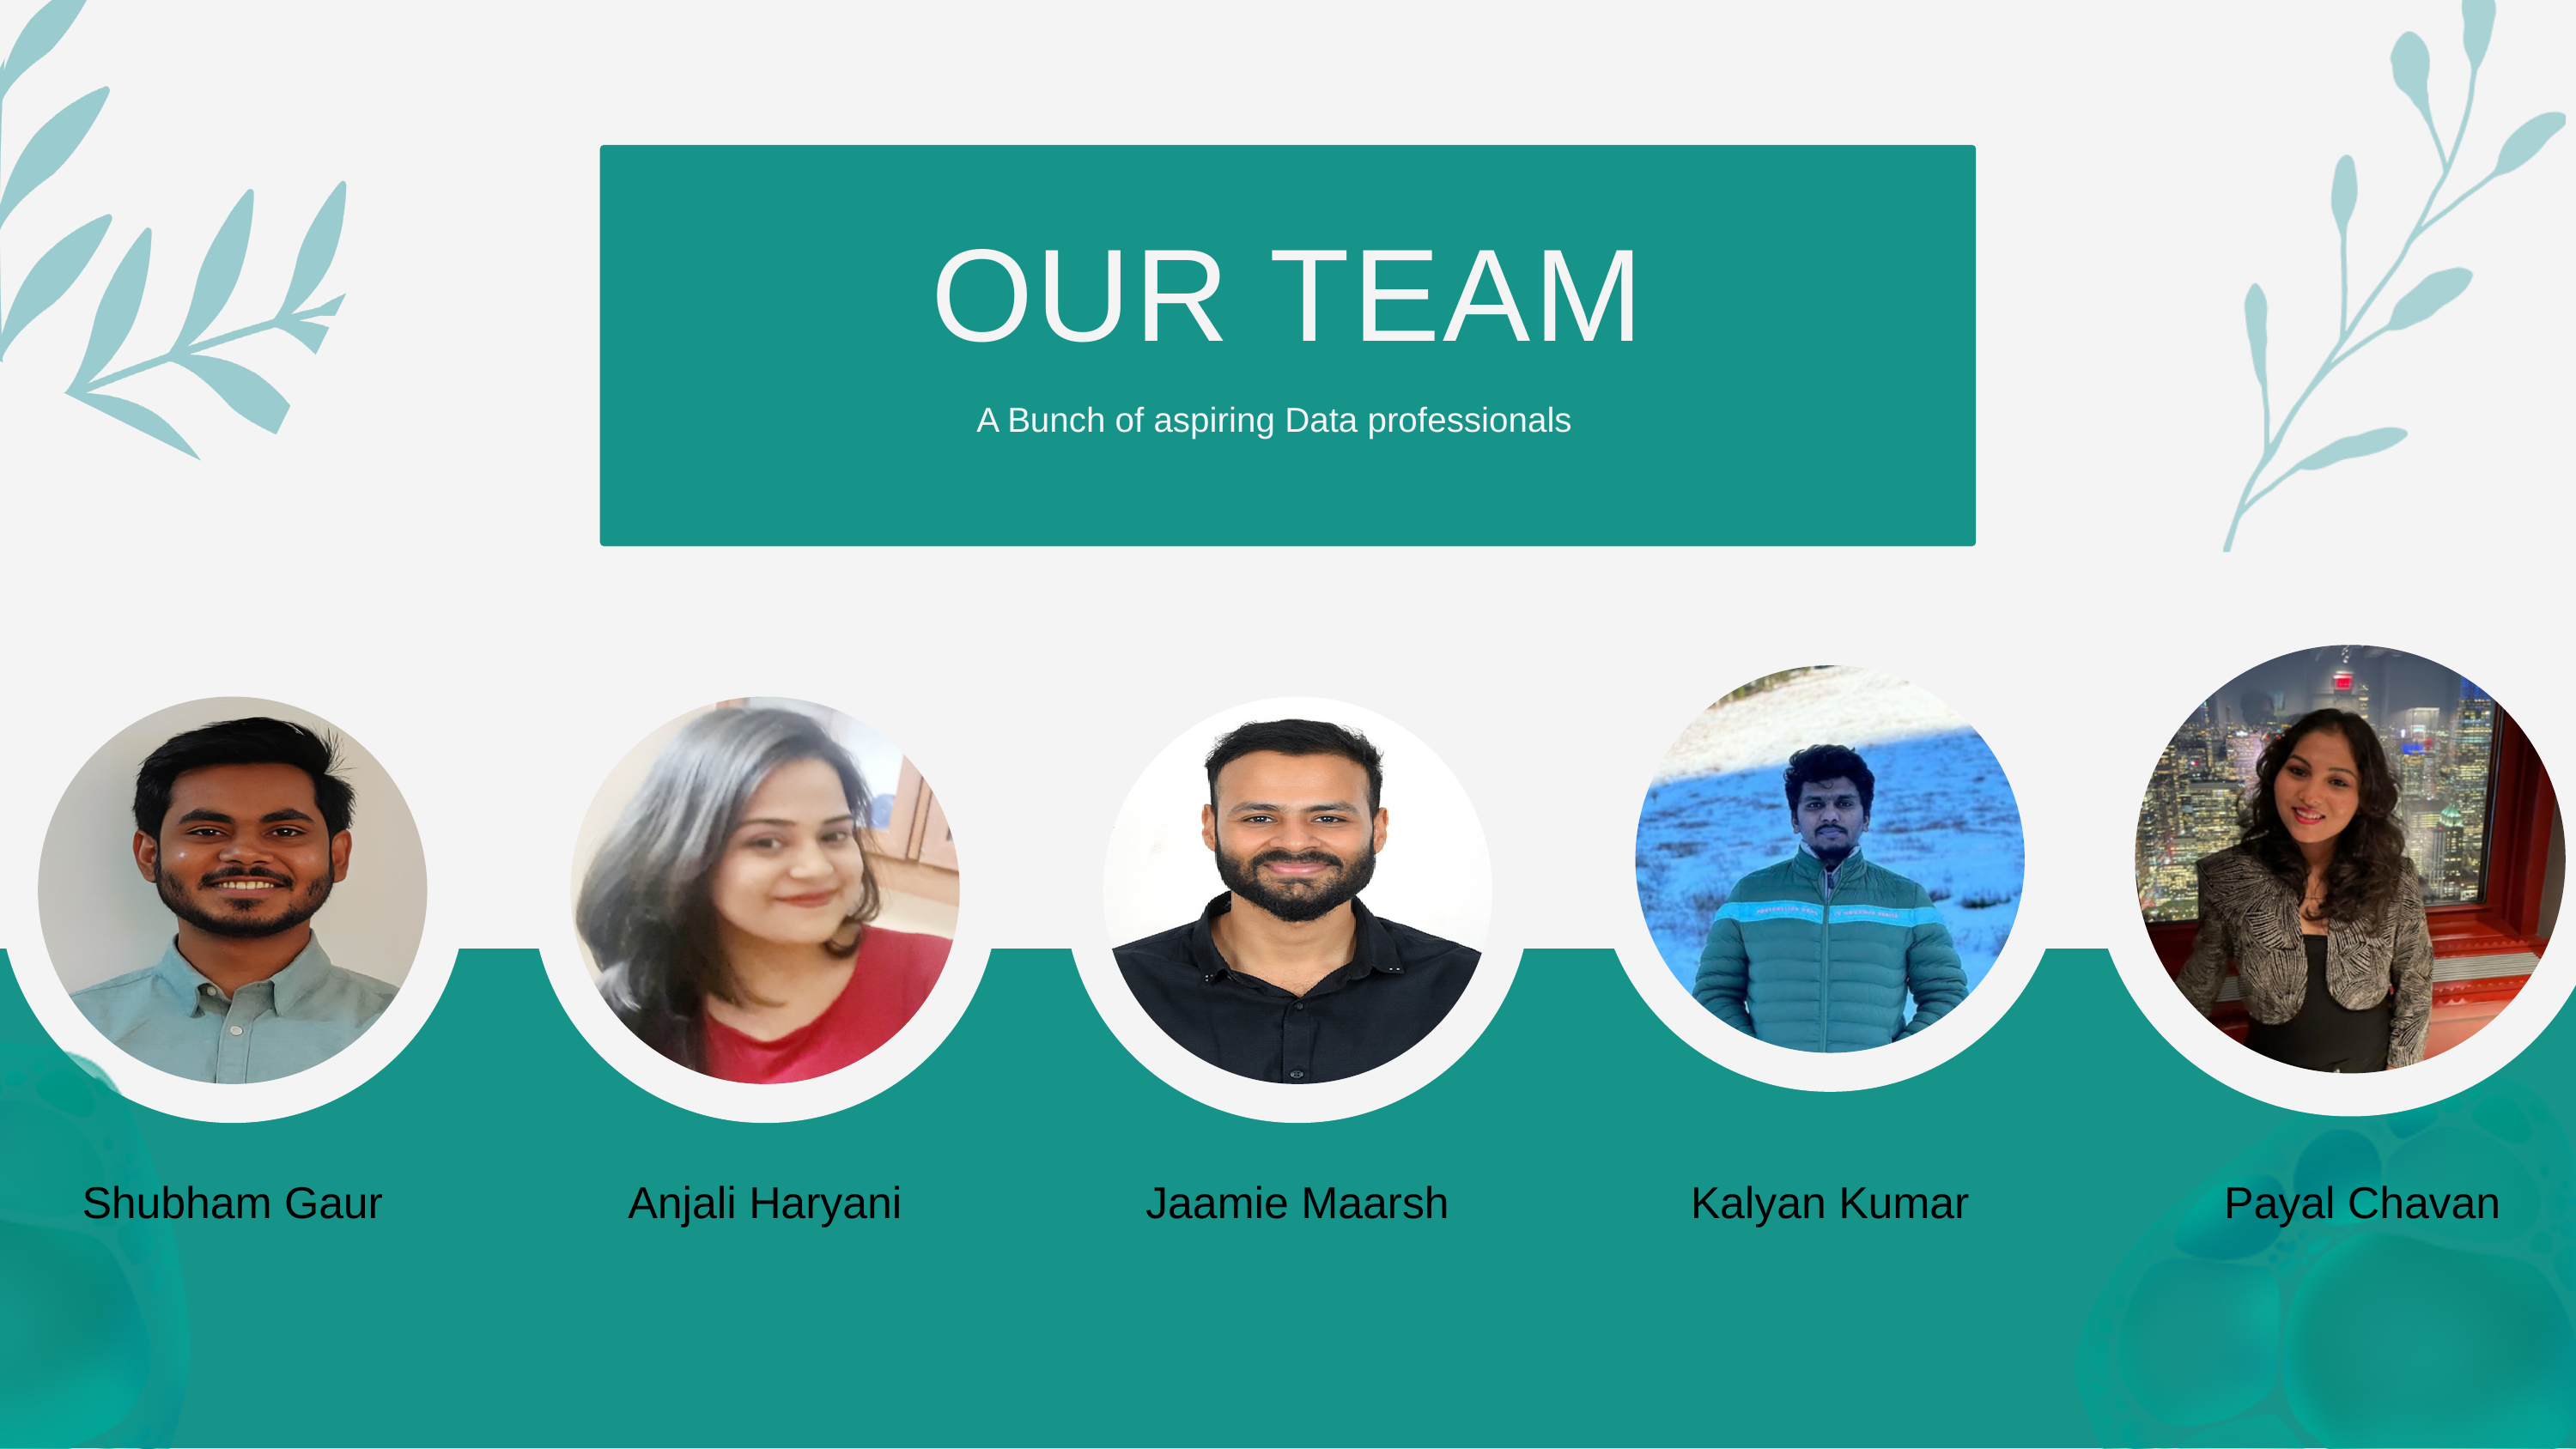

OUR TEAM
A Bunch of aspiring Data professionals

Shubham Gaur
Anjali Haryani
Jaamie Maarsh
Kalyan Kumar
Payal Chavan